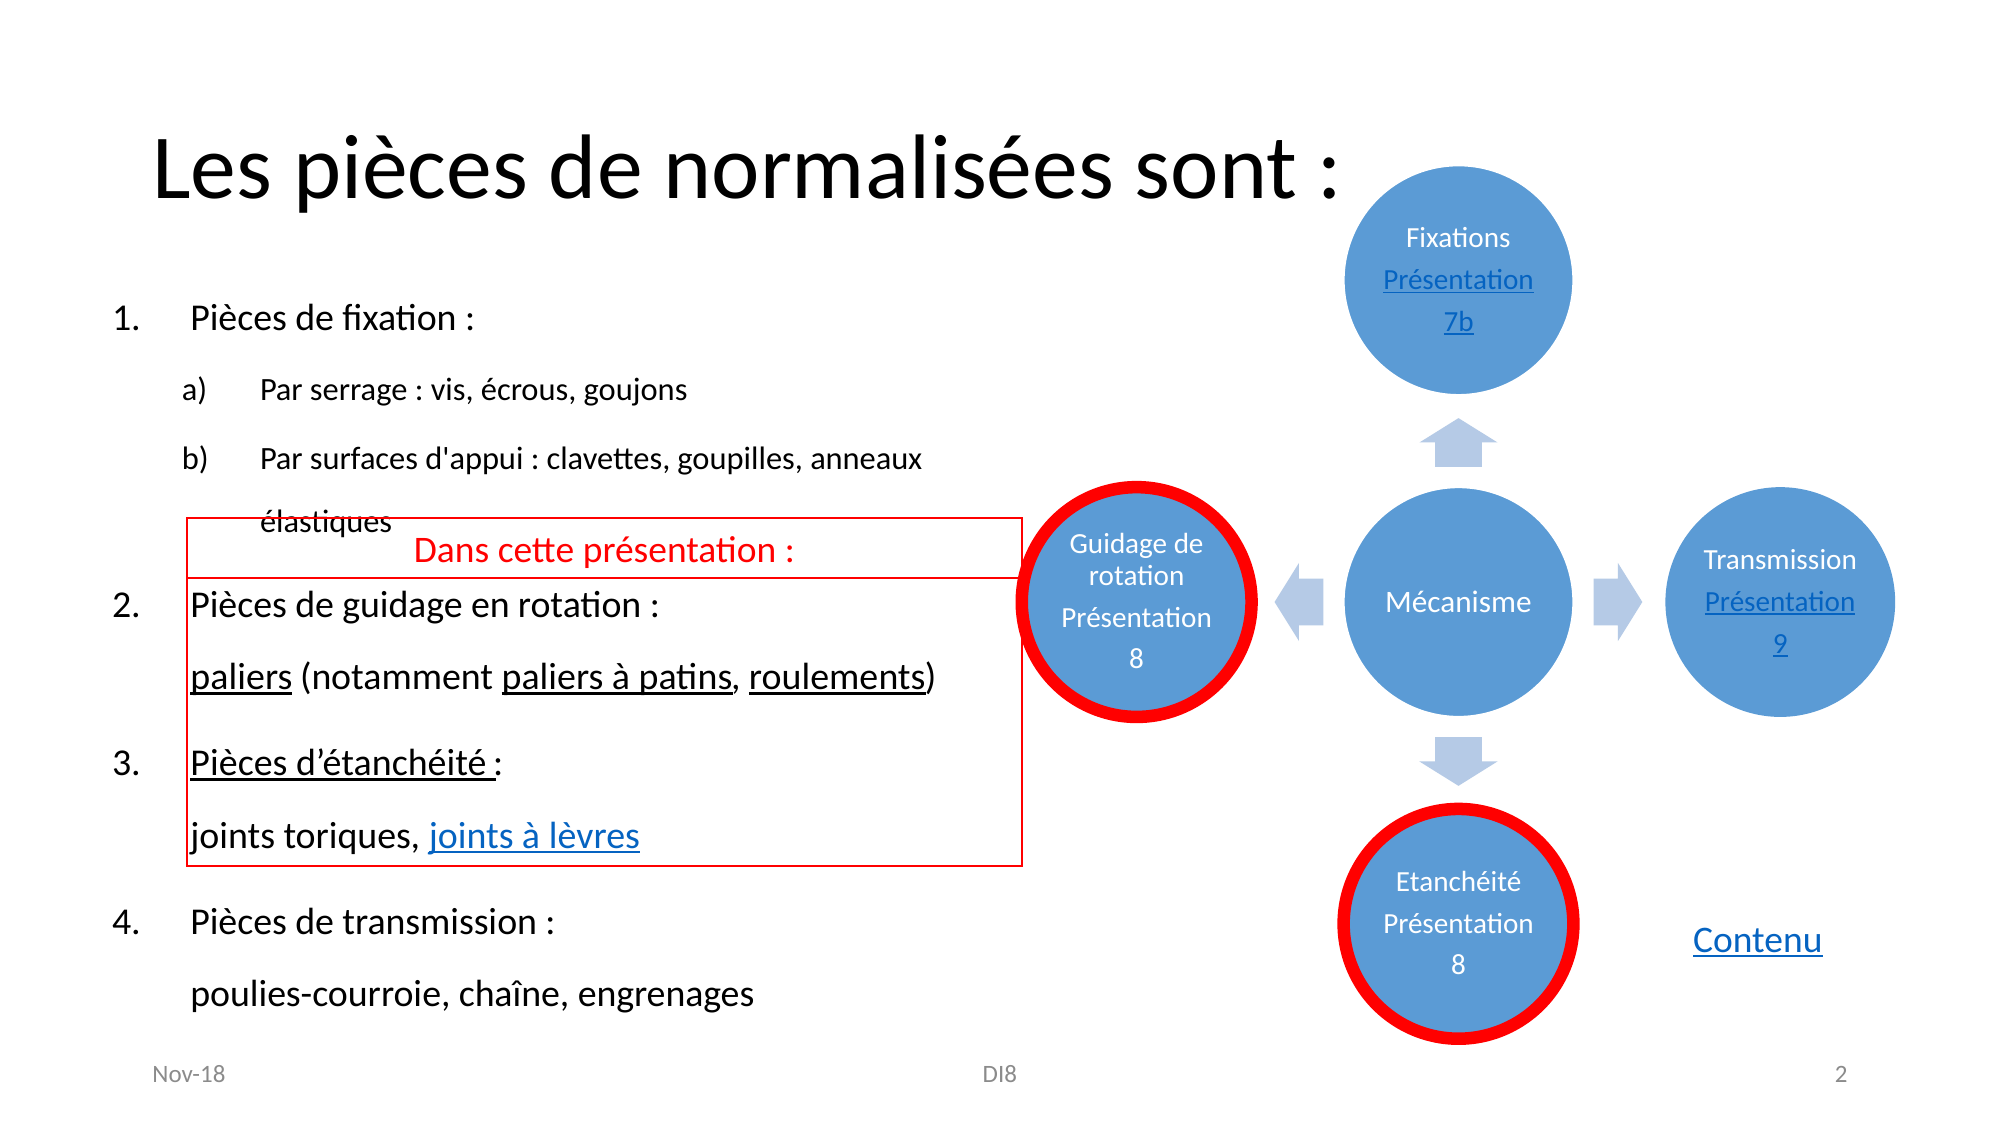

# Les pièces de normalisées sont :
Mécanisme

Fixations
Présentation
7b

Transmission
Présentation
9

Etanchéité
Présentation
8

Guidage de rotation
Présentation
8
Pièces de fixation :
Par serrage : vis, écrous, goujons
Par surfaces d'appui : clavettes, goupilles, anneaux élastiques
Pièces de guidage en rotation :
paliers (notamment paliers à patins, roulements)
Pièces d’étanchéité :
joints toriques, joints à lèvres
Pièces de transmission :
poulies-courroie, chaîne, engrenages

Dans cette présentation :
Contenu
Nov-18
DI8
2